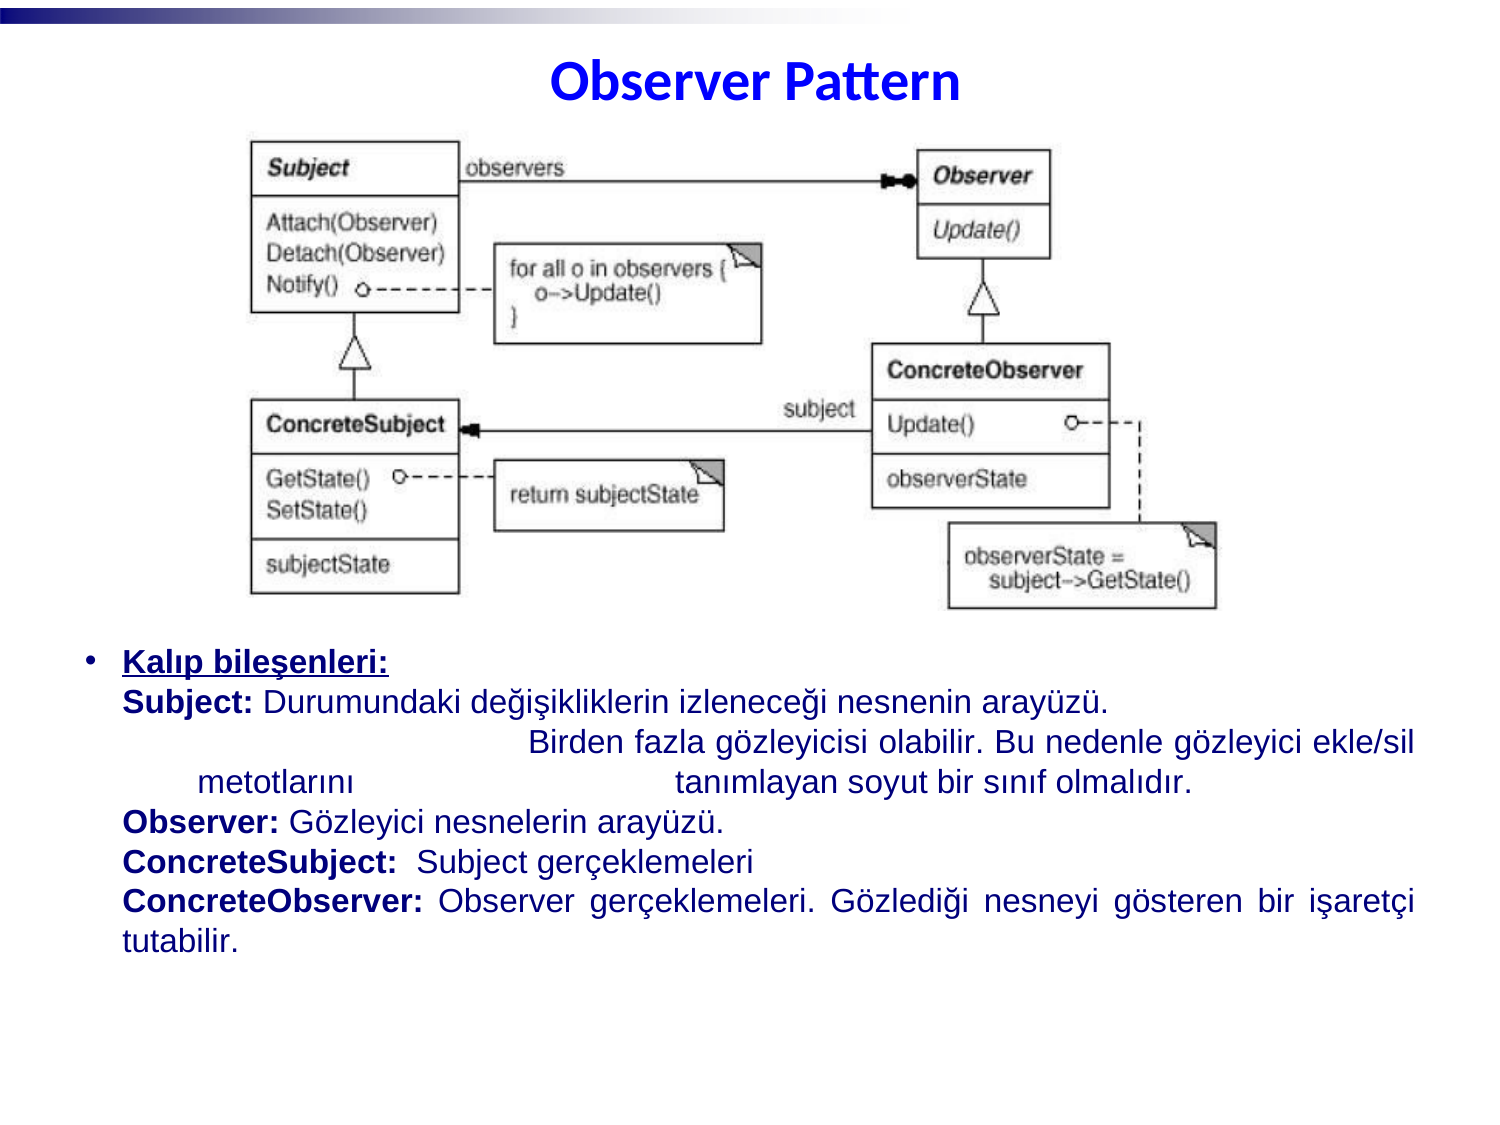

Observer Pattern

Kalıp bileşenleri:
Subject: Durumundaki değişikliklerin izleneceği nesnenin arayüzü.
			   Birden fazla gözleyicisi olabilir. Bu nedenle gözleyici ekle/sil metotlarını 		   tanımlayan soyut bir sınıf olmalıdır.
	Observer: Gözleyici nesnelerin arayüzü.
	ConcreteSubject:  Subject gerçeklemeleri
	ConcreteObserver: Observer gerçeklemeleri. Gözlediği nesneyi gösteren bir işaretçi tutabilir.